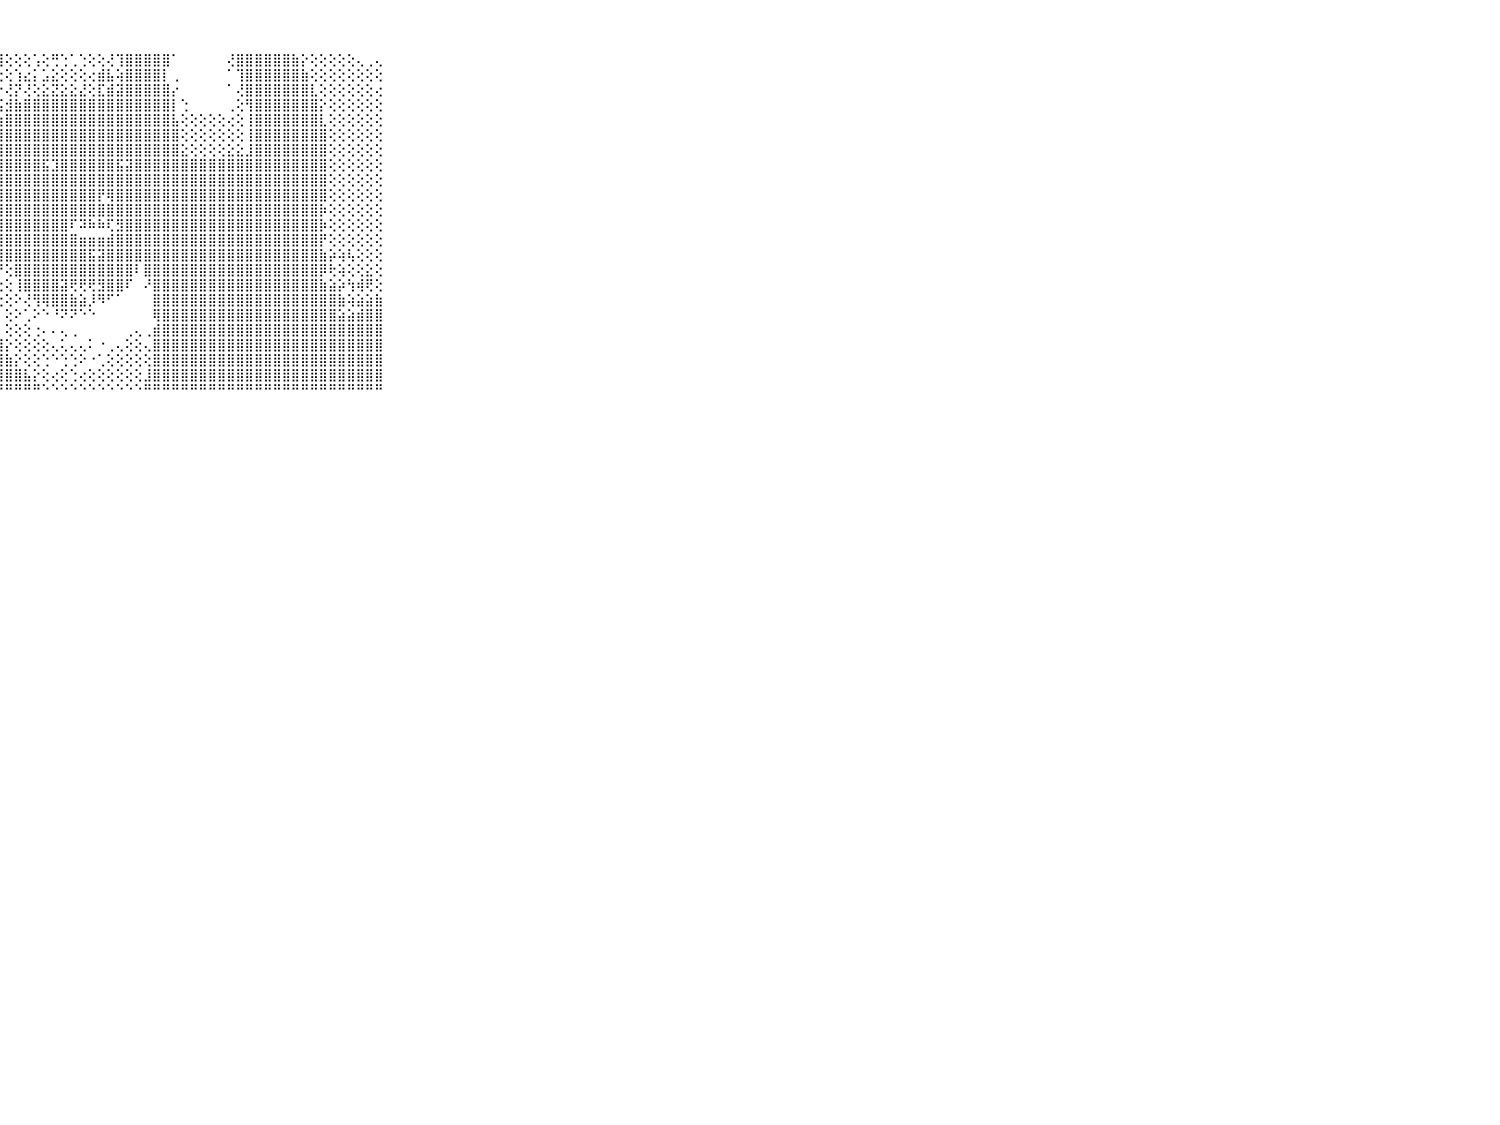

⠀⠀⠀⠀⠀⠀⠀⠀⠀⠀⠀⣿⣿⣿⣿⣿⣿⣿⣿⣿⣿⣿⣿⣿⣿⣿⣿⣿⢕⢕⢕⢡⢕⢛⢑⢁⢑⢕⢕⢜⢹⣿⣿⣿⣿⣿⠁⠀⠀⠀⠀⠀⢜⣿⣿⣿⣿⣿⣿⣷⡕⢕⢕⢕⢕⢕⢄⢀⢄⠀⠀⠀⠀⠀⠀⠀⠀⠀⠀⠀⠀
⠀⠀⠀⠀⠀⠀⠀⠀⠀⠀⠀⣿⣿⣿⣿⣿⣿⣿⣿⣿⣿⣿⣿⣿⣿⣿⢝⢕⢕⢱⣔⡅⣡⣕⢕⢕⢕⢔⣾⣧⢵⣿⣿⣿⣿⡇⢀⠀⠀⠀⠀⠀⠁⢹⣿⣿⣿⣿⣿⣿⣷⢕⢕⢕⢕⢕⢕⢕⢕⠀⠀⠀⠀⠀⠀⠀⠀⠀⠀⠀⠀
⠀⠀⠀⠀⠀⠀⠀⠀⠀⠀⠀⣿⣿⣿⣿⣿⣿⣿⣿⣿⣿⣿⣿⣿⡿⢏⢕⡕⢜⡝⢜⢕⣕⣝⣕⣕⣜⢕⣏⣾⣽⣿⣿⣿⣿⣿⡔⠀⠀⠀⠀⠀⠁⢜⣿⣿⣿⣿⣿⣿⣿⣇⢕⢕⢕⢕⢕⢕⢔⠀⠀⠀⠀⠀⠀⠀⠀⠀⠀⠀⠀
⠀⠀⠀⠀⠀⠀⠀⠀⠀⠀⠀⣿⣿⣿⣿⣿⣿⣿⣿⣿⣿⣿⣿⣿⡇⢕⢝⢪⣺⣷⣿⣿⣿⣿⣿⣿⣿⣿⣿⣿⣿⣿⣿⣿⣿⣿⡇⢑⠀⠀⠀⠀⢀⢕⢻⣿⣿⣿⣿⣿⣿⣿⡕⢕⢕⢕⢕⢕⢕⠀⠀⠀⠀⠀⠀⠀⠀⠀⠀⠀⠀
⠀⠀⠀⠀⠀⠀⠀⠀⠀⠀⠀⣿⣿⣿⣿⣿⣿⣿⣿⣿⣿⣿⣿⣿⣧⢕⢕⢱⣿⣿⣿⣿⣿⣿⣿⣿⣿⣿⣿⣿⣿⣿⣿⣿⣿⣿⣧⢕⢕⢕⢕⢕⢔⢕⢸⣿⣿⣿⣿⣿⣿⣿⣇⢕⢕⢕⢕⢕⢕⠀⠀⠀⠀⠀⠀⠀⠀⠀⠀⠀⠀
⠀⠀⠀⠀⠀⠀⠀⠀⠀⠀⠀⣿⣿⣿⣿⣿⣿⣿⣿⣿⣿⣿⣿⣿⣟⢕⢕⢸⣿⣿⣿⣿⣿⣿⣿⣿⣿⣿⣿⣿⣿⣿⣿⣿⣿⣿⣿⢕⢕⢕⢕⢕⢕⢕⢸⣿⣿⣿⣿⣿⣿⣿⣿⢕⢕⢕⢕⢕⢕⠀⠀⠀⠀⠀⠀⠀⠀⠀⠀⠀⠀
⠀⠀⠀⠀⠀⠀⠀⠀⠀⠀⠀⣿⣿⣿⣿⣿⣿⣿⣿⣿⣿⣿⣿⣿⣿⢕⢕⢺⣿⣿⣿⣿⣿⣿⣿⣿⣿⣿⣿⣿⣿⣿⣿⣿⣿⣿⣿⣕⢕⢕⢕⢕⣕⣕⣸⣿⣿⣿⣿⣿⣿⣿⣿⢕⢕⢕⢕⢕⢕⠀⠀⠀⠀⠀⠀⠀⠀⠀⠀⠀⠀
⠀⠀⠀⠀⠀⠀⠀⠀⠀⠀⠀⣿⣿⣿⣿⣿⣿⣿⣿⣿⣿⣿⣿⣿⣿⡕⢕⢸⣿⣿⣿⣿⣯⣹⣿⣿⣿⣿⣿⣿⣯⣽⣿⣿⣿⣿⣿⣿⣿⣿⣿⣿⣿⣿⣿⣿⣿⣿⣿⣿⣿⣿⣿⢕⢕⢕⢕⢕⢕⠀⠀⠀⠀⠀⠀⠀⠀⠀⠀⠀⠀
⠀⠀⠀⠀⠀⠀⠀⠀⠀⠀⠀⣿⣿⣿⣿⣿⣿⣿⣿⣿⣿⣿⣿⣿⣿⣧⣕⣸⣿⣿⣿⣿⣿⣿⣿⣿⣿⣿⣿⣿⣿⣿⣿⣿⣿⣿⣿⣿⣿⣿⣿⣿⣿⣿⣿⣿⣿⣿⣿⣿⣿⣿⣿⢕⢕⢕⢕⢕⢕⠀⠀⠀⠀⠀⠀⠀⠀⠀⠀⠀⠀
⠀⠀⠀⠀⠀⠀⠀⠀⠀⠀⠀⣿⣿⣿⣿⣿⣿⣿⣿⣿⣿⣿⣿⣿⣿⣿⣿⣿⣿⣿⣿⣿⣿⣿⣿⣿⣿⣿⡟⢿⣿⣿⣿⣿⣿⣿⣿⣿⣿⣿⣿⣿⣿⣿⣿⣿⣿⣿⣿⣿⣿⣿⣿⢕⢕⢕⢕⢕⢕⠀⠀⠀⠀⠀⠀⠀⠀⠀⠀⠀⠀
⠀⠀⠀⠀⠀⠀⠀⠀⠀⠀⠀⣿⣿⣿⣿⣿⣿⣿⣿⣿⣿⣿⣿⣿⣿⣿⣿⣿⣿⣿⣿⣿⣿⣿⣿⣿⣿⣿⣿⣿⣿⣿⣿⣿⣿⣿⣿⣿⣿⣿⣿⣿⣿⣿⣿⣿⣿⣿⣿⣿⣿⣿⡷⢕⢕⢕⢕⢕⢕⠀⠀⠀⠀⠀⠀⠀⠀⠀⠀⠀⠀
⠀⠀⠀⠀⠀⠀⠀⠀⠀⠀⠀⣿⣿⣿⣿⣿⣿⣿⣿⣿⣿⣿⣿⣿⣿⣿⣿⣿⣿⣿⣿⣿⣿⣿⣿⠏⠽⠷⠷⢏⣻⣿⣿⣿⣿⣿⣿⣿⣿⣿⣿⣿⣿⣿⣿⣿⣿⣿⣿⣿⣿⣿⡷⢕⢕⢕⢕⢕⢕⠀⠀⠀⠀⠀⠀⠀⠀⠀⠀⠀⠀
⠀⠀⠀⠀⠀⠀⠀⠀⠀⠀⠀⣿⣿⣿⣿⣿⣿⣿⣿⣿⣿⣿⣿⣿⣿⣿⣿⣿⣿⣿⣿⣿⣿⣿⣿⣿⣶⣶⣶⣾⣿⣿⣿⣿⣿⣿⣿⣿⣿⣿⣿⣿⣿⣿⣿⣿⣿⣿⣿⣿⣿⣿⡟⢕⢕⢕⢕⢕⢕⠀⠀⠀⠀⠀⠀⠀⠀⠀⠀⠀⠀
⠀⠀⠀⠀⠀⠀⠀⠀⠀⠀⠀⣿⣿⣿⣿⣿⣿⣿⣿⣿⣿⣿⣿⣿⣿⣿⣿⣿⣿⣿⣿⣿⣿⣿⣿⣿⣿⣯⣽⣿⣿⣿⣿⣿⣿⣿⣿⣿⣿⣿⣿⣿⣿⣿⣿⣿⣿⣿⣿⣿⣿⣿⣷⡵⢵⢧⢕⢕⢕⠀⠀⠀⠀⠀⠀⠀⠀⠀⠀⠀⠀
⠀⠀⠀⠀⠀⠀⠀⠀⠀⠀⠀⣿⣿⣿⣿⣿⣿⣿⣿⣿⣿⣿⣿⣿⣿⣿⣿⡟⢕⣿⣿⣿⣿⣿⣿⣿⣿⣿⣿⣿⣿⣿⠇⣿⣿⣿⣿⣿⣿⣿⣿⣿⣿⣿⣿⣿⣿⣿⣿⣿⣿⣿⡿⢗⢵⢕⢕⣕⢕⠀⠀⠀⠀⠀⠀⠀⠀⠀⠀⠀⠀
⠀⠀⠀⠀⠀⠀⠀⠀⠀⠀⠀⣿⣿⣿⣿⣿⣿⣿⣿⣿⣿⣿⣿⣿⣿⣿⣿⢕⢕⢸⣿⣿⣿⣿⣽⢟⢟⢟⣻⣿⣿⠏⠀⠜⣿⣿⣿⣿⣿⣿⣿⣿⣿⣿⣿⣿⣿⣿⣿⣿⣿⣿⣷⣵⡵⢳⢾⢟⢕⠀⠀⠀⠀⠀⠀⠀⠀⠀⠀⠀⠀
⠀⠀⠀⠀⠀⠀⠀⠀⠀⠀⠀⣿⣿⣿⣿⣿⣿⣿⣿⣿⣿⣿⣿⣿⣿⣿⣿⢕⢕⠕⢜⢻⢿⣿⣿⣷⣵⡸⠻⠋⠁⠀⠀⠀⣿⣿⣿⣿⣿⣿⣿⣿⣿⣿⣿⣿⣿⣿⣿⣿⣿⣿⣿⣿⣷⢵⣵⣵⣷⠀⠀⠀⠀⠀⠀⠀⠀⠀⠀⠀⠀
⠀⠀⠀⠀⠀⠀⠀⠀⠀⠀⠀⣿⣿⣿⣿⣿⣿⣿⣿⣿⣿⣿⣿⣿⣿⣿⣿⠁⢕⠕⢁⠕⠑⠘⠝⠝⠑⠑⠀⠀⠀⠀⠀⠀⢿⣿⣿⣿⣿⣿⣿⣿⣿⣿⣿⣿⣿⣿⣿⣿⣿⣿⣿⣿⣵⣵⣾⣿⣿⠀⠀⠀⠀⠀⠀⠀⠀⠀⠀⠀⠀
⠀⠀⠀⠀⠀⠀⠀⠀⠀⠀⠀⣿⣿⣿⣿⣿⣿⣿⣿⣿⣿⣿⣿⣿⣿⣿⣿⡄⢕⢕⢕⢐⠄⠄⢄⢀⠀⠀⠀⠀⠀⢀⢄⢀⣾⣿⣿⣿⣿⣿⣿⣿⣿⣿⣿⣿⣿⣿⣿⣿⣿⣿⣿⣿⣿⣿⣿⣿⣿⠀⠀⠀⠀⠀⠀⠀⠀⠀⠀⠀⠀
⠀⠀⠀⠀⠀⠀⠀⠀⠀⠀⠀⣿⣿⣿⣿⣿⣿⣿⣿⣿⣿⣿⣿⣿⣿⣿⣿⣿⡕⢕⢕⢕⢕⢄⢅⢄⢄⠅⠐⢀⢄⢕⢕⢄⣿⣿⣿⣿⣿⣿⣿⣿⣿⣿⣿⣿⣿⣿⣿⣿⣿⣿⣿⣿⣿⣿⣿⣿⣿⠀⠀⠀⠀⠀⠀⠀⠀⠀⠀⠀⠀
⠀⠀⠀⠀⠀⠀⠀⠀⠀⠀⠀⣿⣿⣿⣿⣿⣿⣿⣿⣿⣿⣿⣿⣿⣿⣿⣿⣿⣷⡕⢕⢕⢑⠑⢑⢑⠕⠐⢁⢕⢕⢕⢕⢕⣿⣿⣿⣿⣿⣿⣿⣿⣿⣿⣿⣿⣿⣿⣿⣿⣿⣿⣿⣿⣿⣿⣿⣿⣿⠀⠀⠀⠀⠀⠀⠀⠀⠀⠀⠀⠀
⠀⠀⠀⠀⠀⠀⠀⠀⠀⠀⠀⣿⣿⣿⣿⣿⣿⣿⣿⣿⣿⣿⣿⣿⣿⣿⣿⣿⣿⣿⣧⡕⢕⢔⢕⢑⢔⢕⢕⢕⢕⢕⢕⣸⣿⣿⣿⣿⣿⣿⣿⣿⣿⣿⣿⣿⣿⣿⣿⣿⣿⣿⣿⣿⣿⣿⣿⣿⣿⠀⠀⠀⠀⠀⠀⠀⠀⠀⠀⠀⠀
⠀⠀⠀⠀⠀⠀⠀⠀⠀⠀⠀⠛⠛⠛⠛⠛⠛⠛⠛⠛⠛⠛⠛⠛⠛⠛⠛⠛⠛⠛⠛⠛⠑⠑⠑⠑⠑⠑⠑⠑⠑⠑⠑⠛⠛⠛⠛⠛⠛⠛⠛⠛⠛⠛⠛⠛⠛⠛⠛⠛⠛⠛⠛⠛⠛⠛⠛⠛⠛⠀⠀⠀⠀⠀⠀⠀⠀⠀⠀⠀⠀